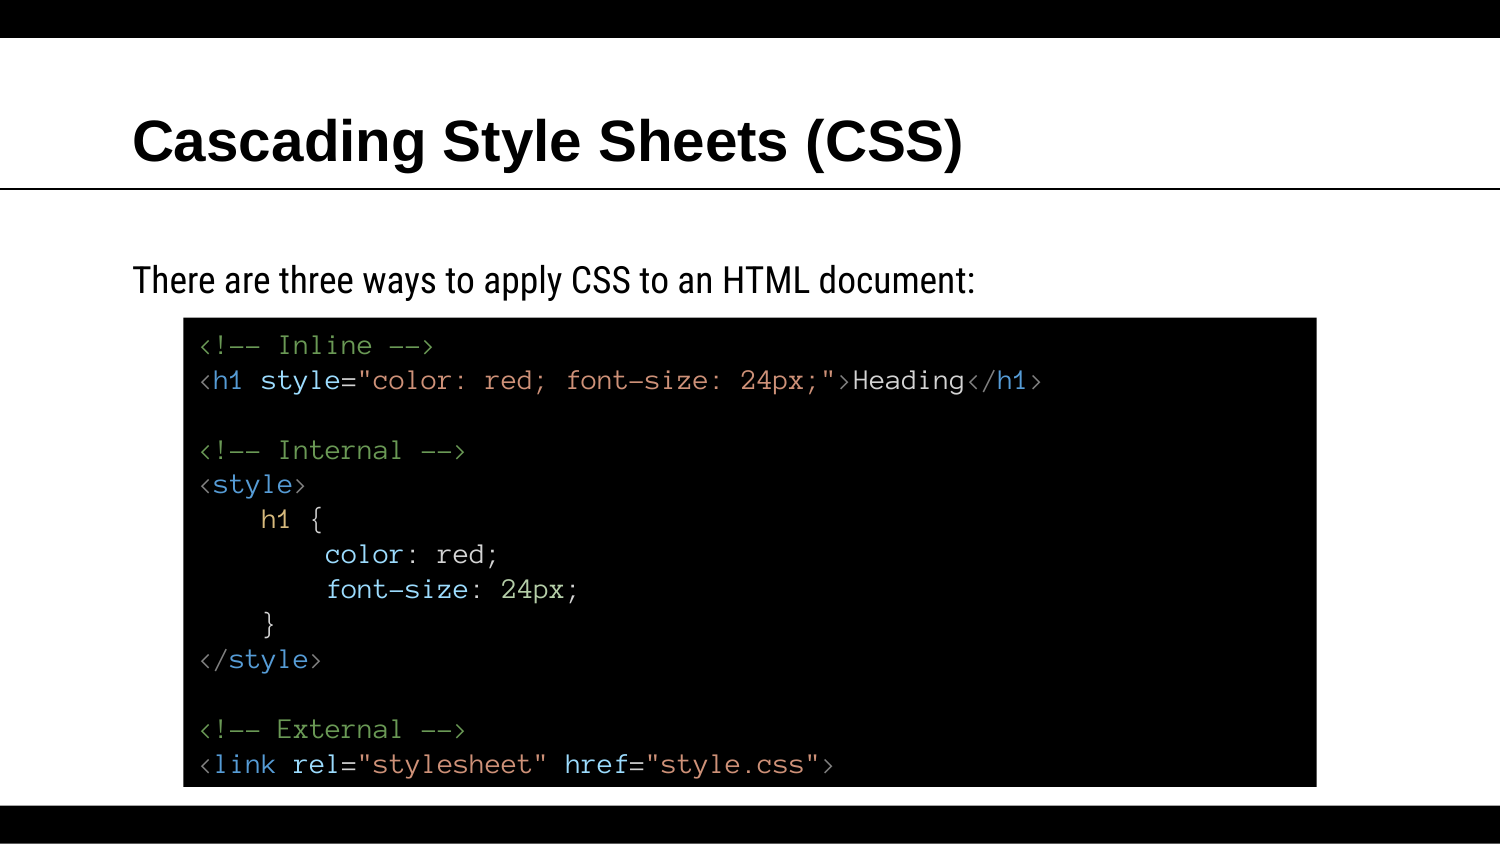

# Cascading Style Sheets (CSS)
There are three ways to apply CSS to an HTML document:

<!-- Inline -->
<h1 style="color: red; font-size: 24px;">Heading</h1>
<!-- Internal -->
<style>
    h1 {
        color: red;
        font-size: 24px;
    }
</style>
<!-- External -->
<link rel="stylesheet" href="style.css">